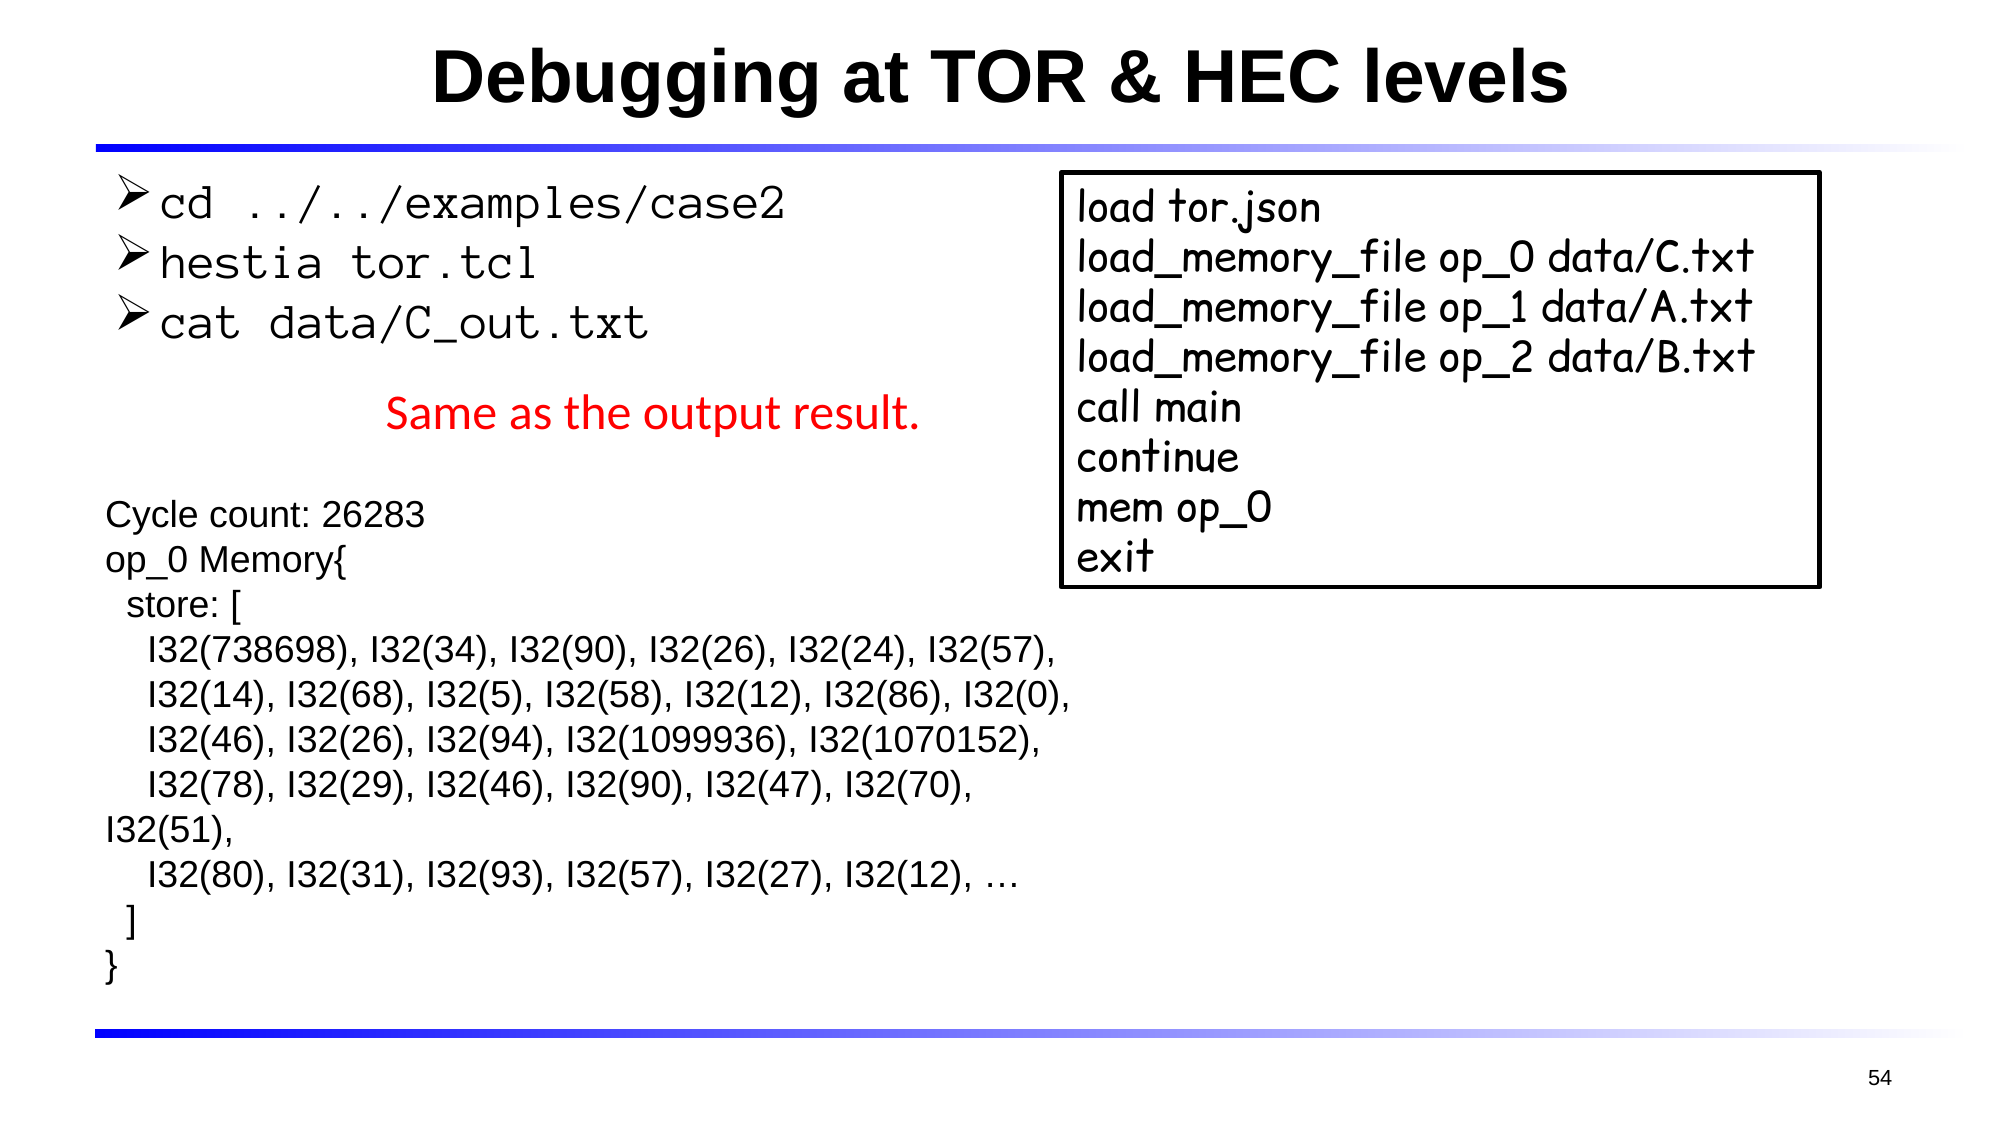

# Debugging at TOR & HEC levels
cd ../../examples/case2
hestia tor.tcl
cat data/C_out.txt

load tor.json
load_memory_file op_0 data/C.txt
load_memory_file op_1 data/A.txt
load_memory_file op_2 data/B.txt
call main
continue
mem op_0
exit
Same as the output result.
Cycle count: 26283
op_0 Memory{
  store: [
    I32(738698), I32(34), I32(90), I32(26), I32(24), I32(57),
    I32(14), I32(68), I32(5), I32(58), I32(12), I32(86), I32(0),
    I32(46), I32(26), I32(94), I32(1099936), I32(1070152),
    I32(78), I32(29), I32(46), I32(90), I32(47), I32(70), I32(51),
    I32(80), I32(31), I32(93), I32(57), I32(27), I32(12), …
  ]
}

54